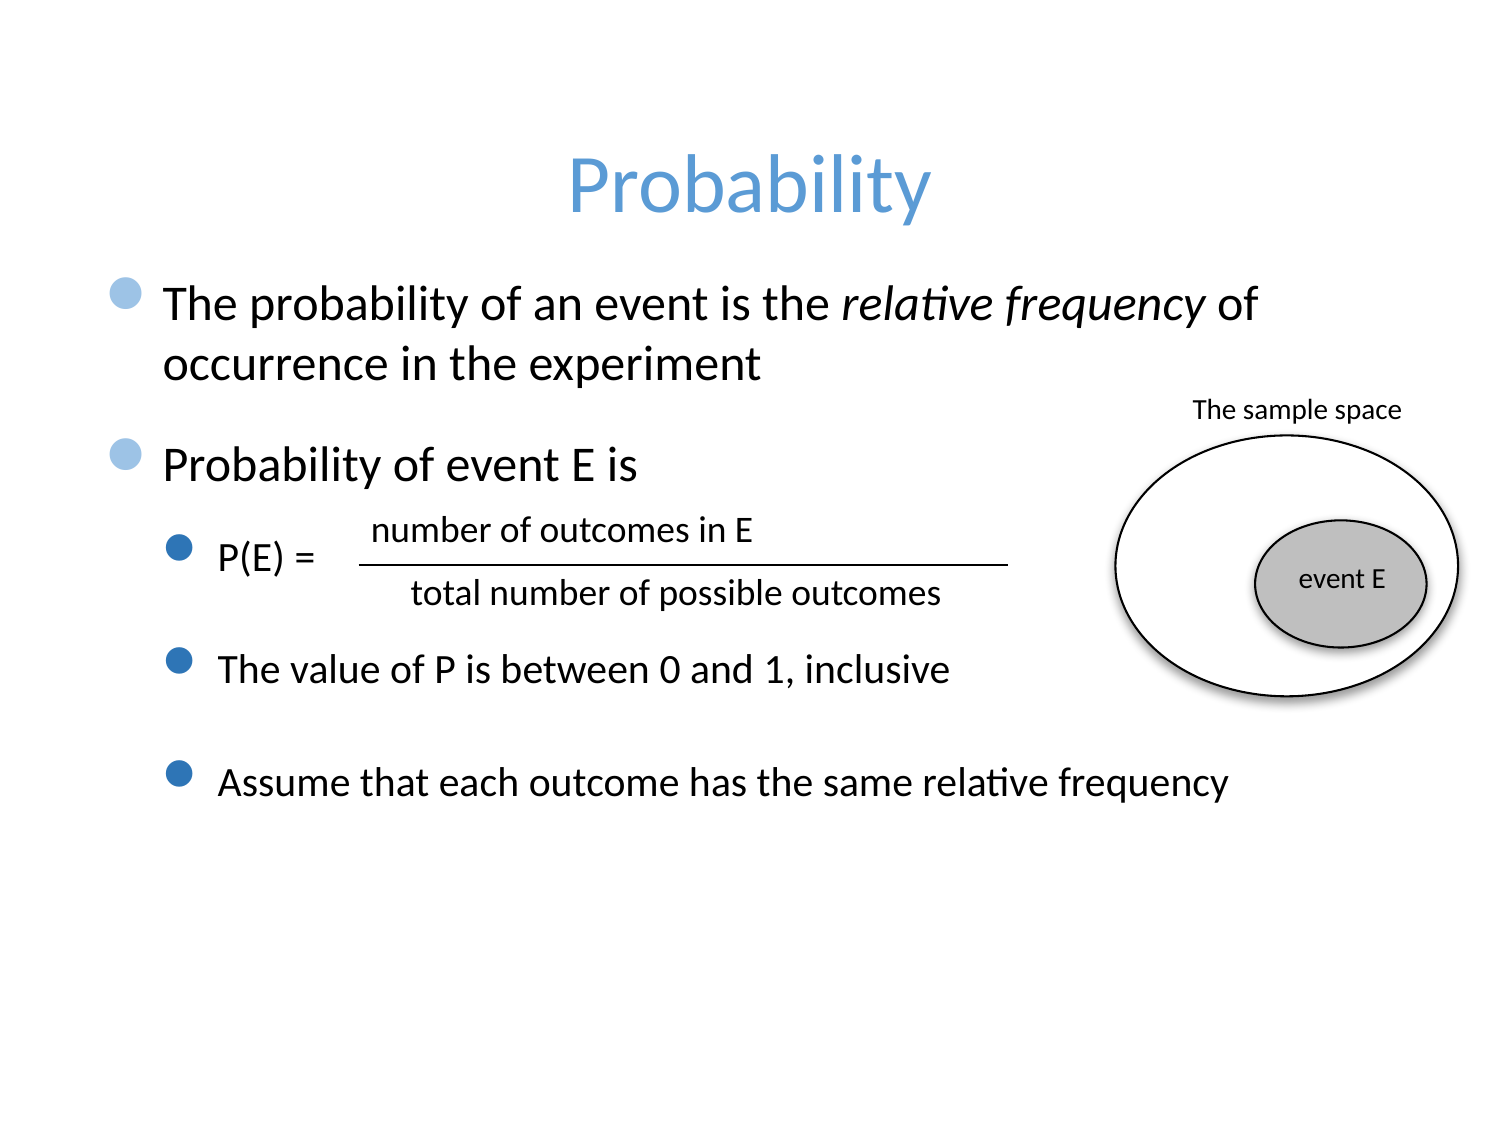

# Probability
The probability of an event is the relative frequency of occurrence in the experiment
Probability of event E is
P(E) =
The value of P is between 0 and 1, inclusive
Assume that each outcome has the same relative frequency
The sample space

event E
number of outcomes in E
total number of possible outcomes
7